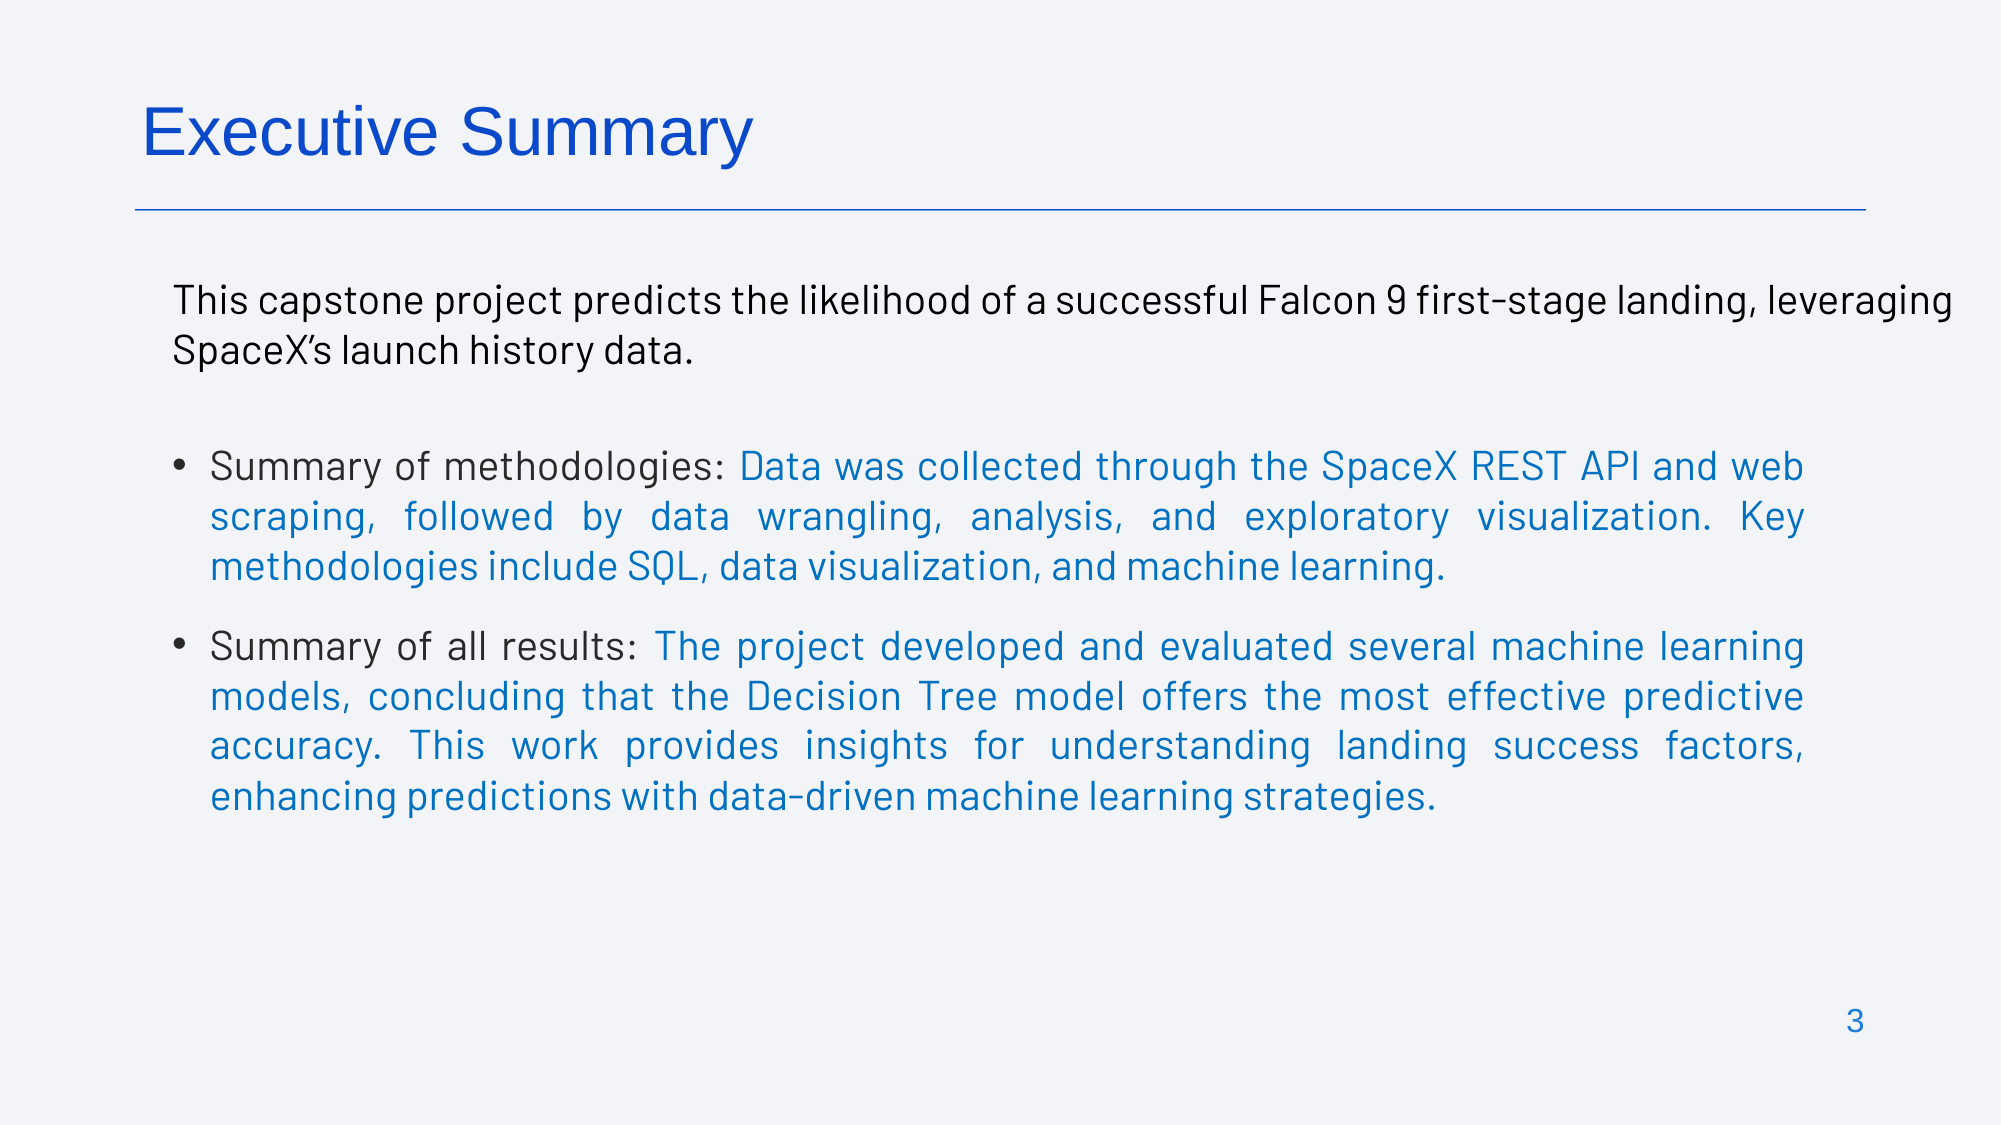

Executive Summary
This capstone project predicts the likelihood of a successful Falcon 9 first-stage landing, leveraging SpaceX’s launch history data.
Summary of methodologies: Data was collected through the SpaceX REST API and web scraping, followed by data wrangling, analysis, and exploratory visualization. Key methodologies include SQL, data visualization, and machine learning.
Summary of all results: The project developed and evaluated several machine learning models, concluding that the Decision Tree model offers the most effective predictive accuracy. This work provides insights for understanding landing success factors, enhancing predictions with data-driven machine learning strategies.​
3